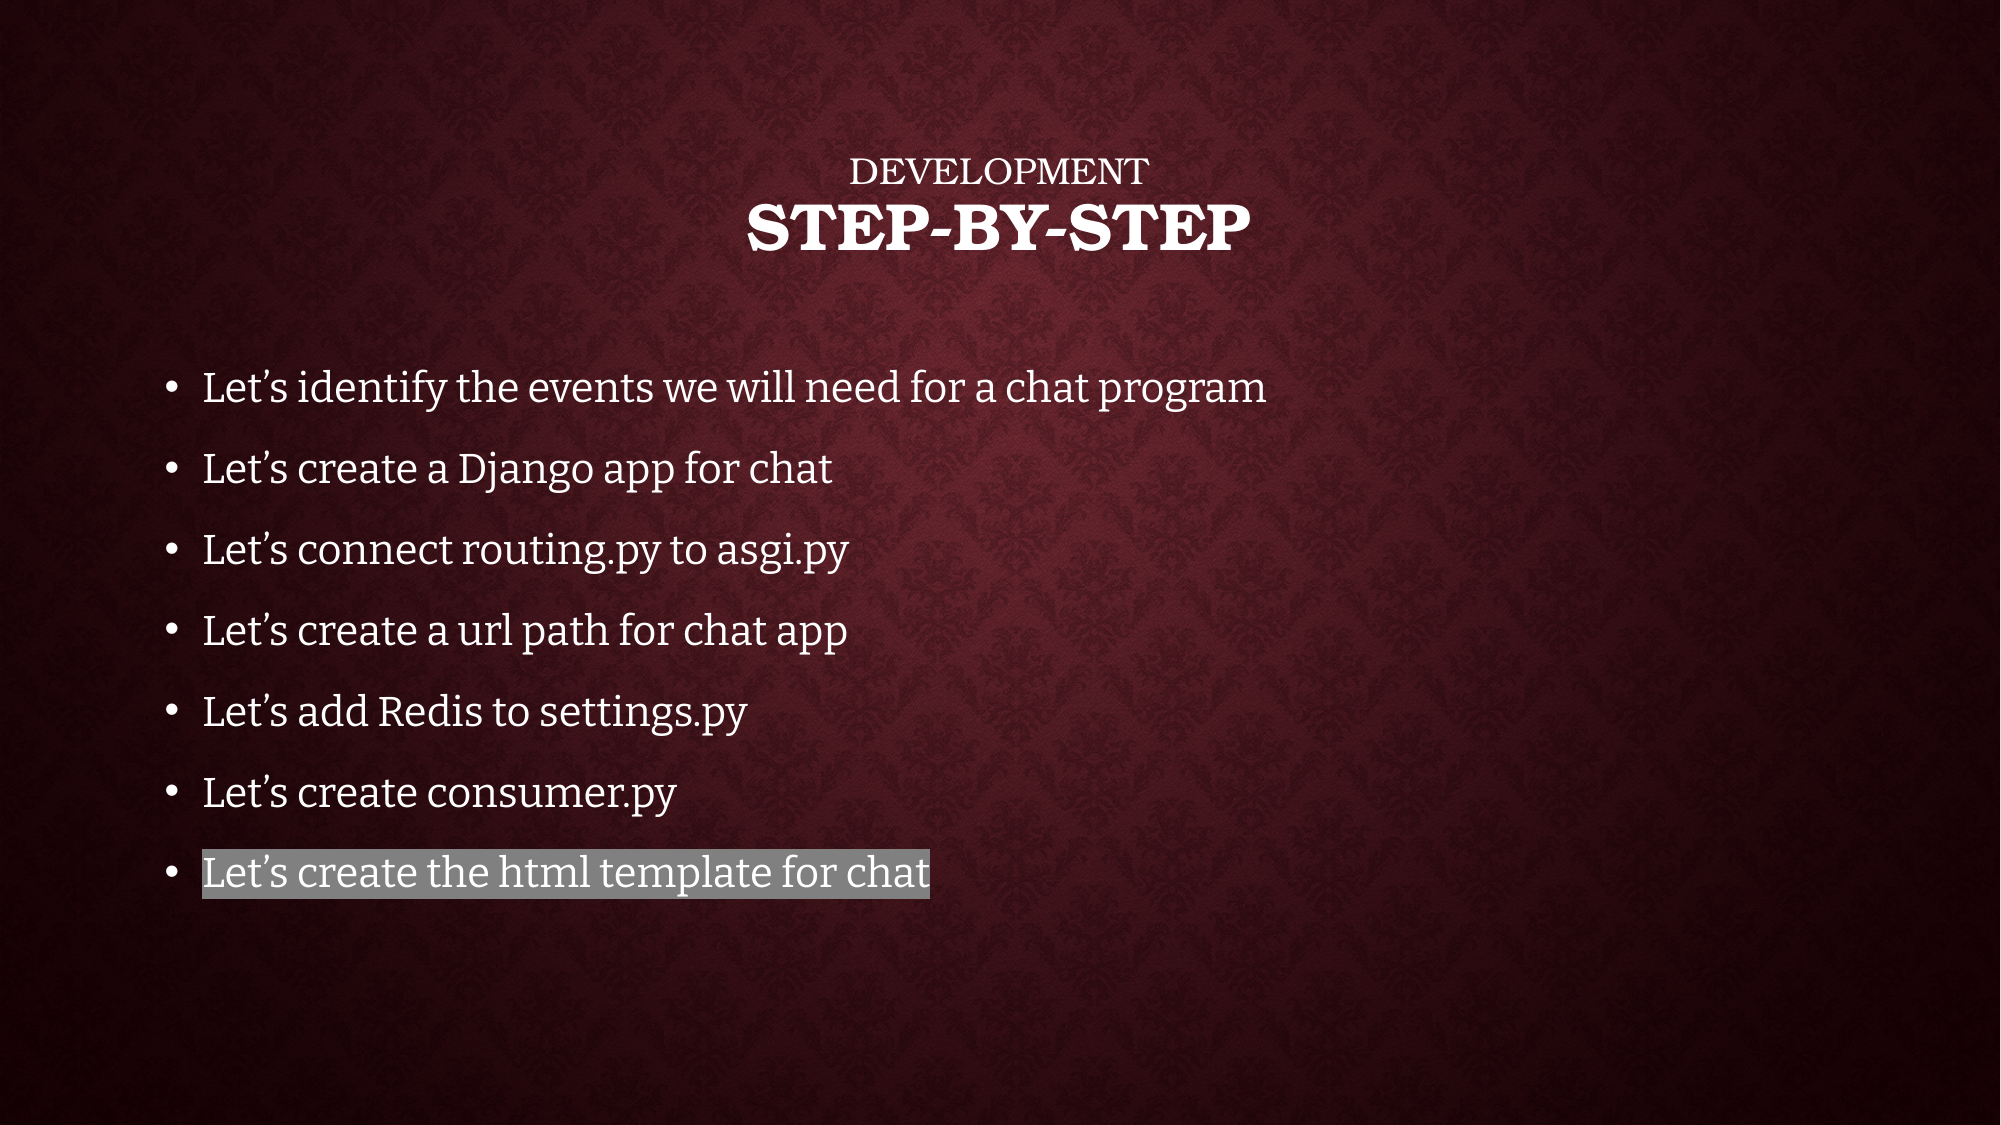

# development step-by-step
Let’s identify the events we will need for a chat program
Let’s create a Django app for chat
Let’s connect routing.py to asgi.py
Let’s create a url path for chat app
Let’s add Redis to settings.py
Let’s create consumer.py
Let’s create the html template for chat